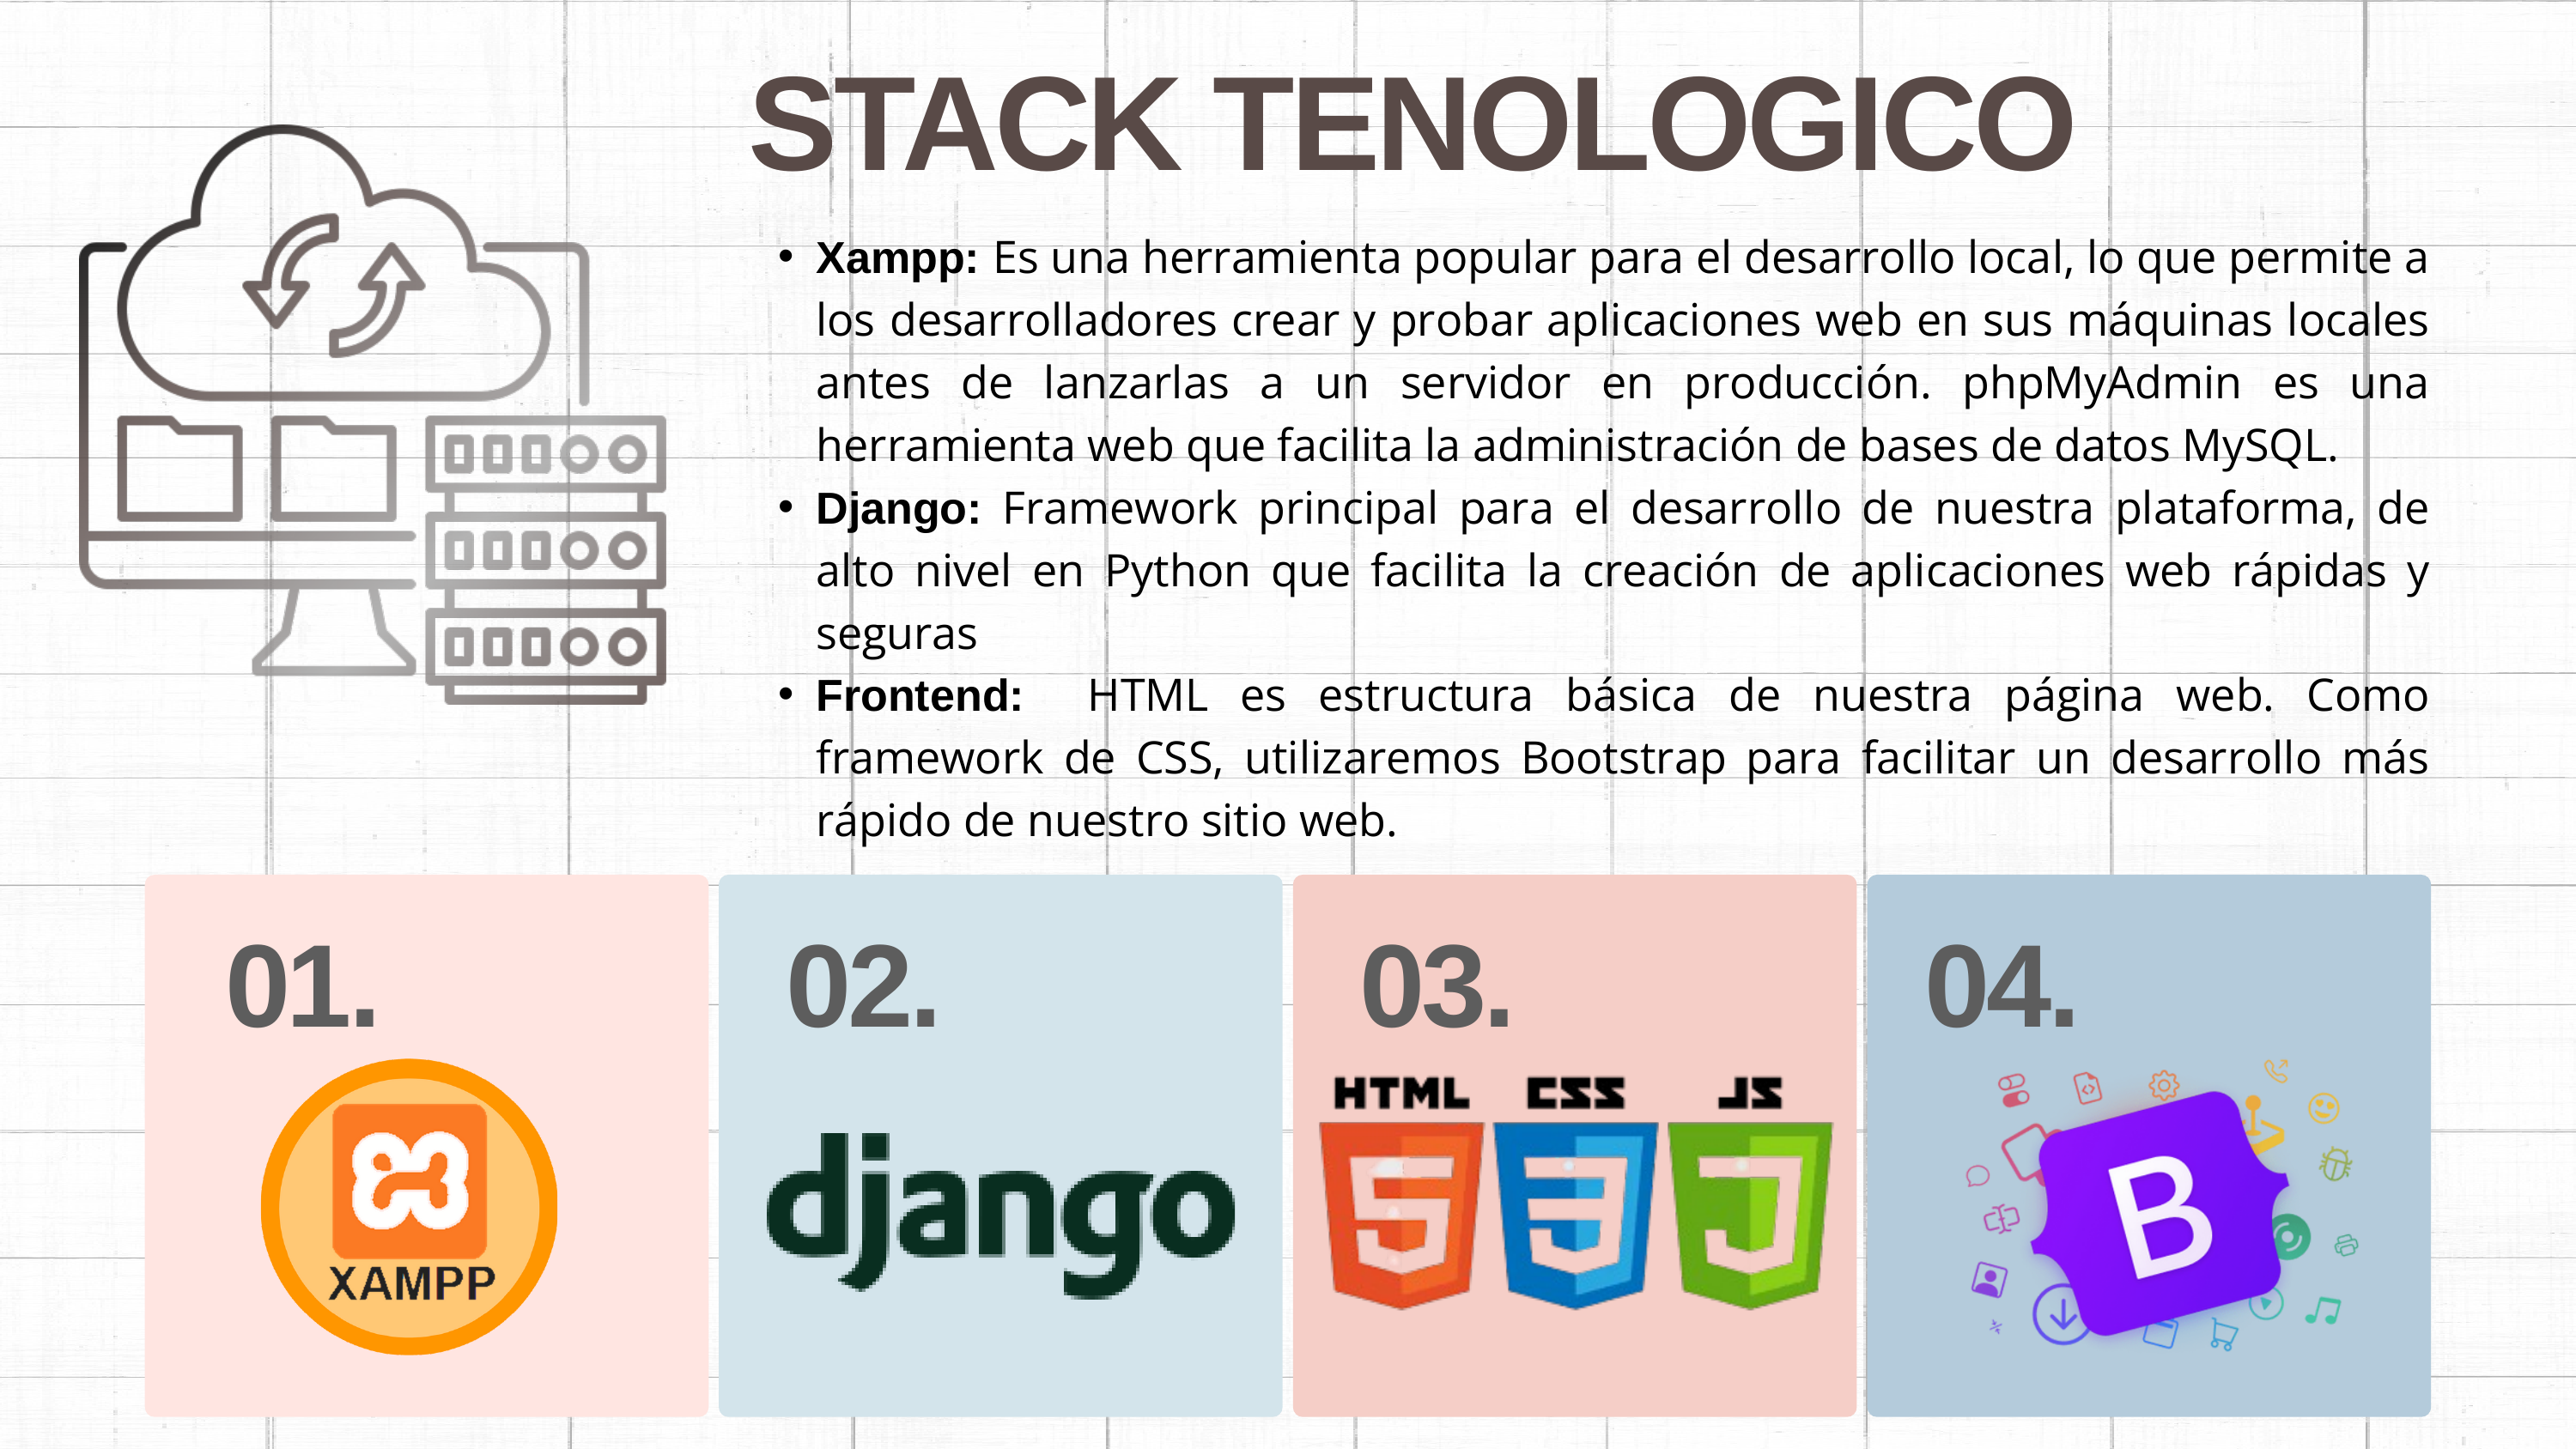

STACK TENOLOGICO

Xampp: Es una herramienta popular para el desarrollo local, lo que permite a los desarrolladores crear y probar aplicaciones web en sus máquinas locales antes de lanzarlas a un servidor en producción. phpMyAdmin es una herramienta web que facilita la administración de bases de datos MySQL.
Django: Framework principal para el desarrollo de nuestra plataforma, de alto nivel en Python que facilita la creación de aplicaciones web rápidas y seguras
Frontend:  HTML es estructura básica de nuestra página web. Como framework de CSS, utilizaremos Bootstrap para facilitar un desarrollo más rápido de nuestro sitio web.

01.
02.
03.
04.